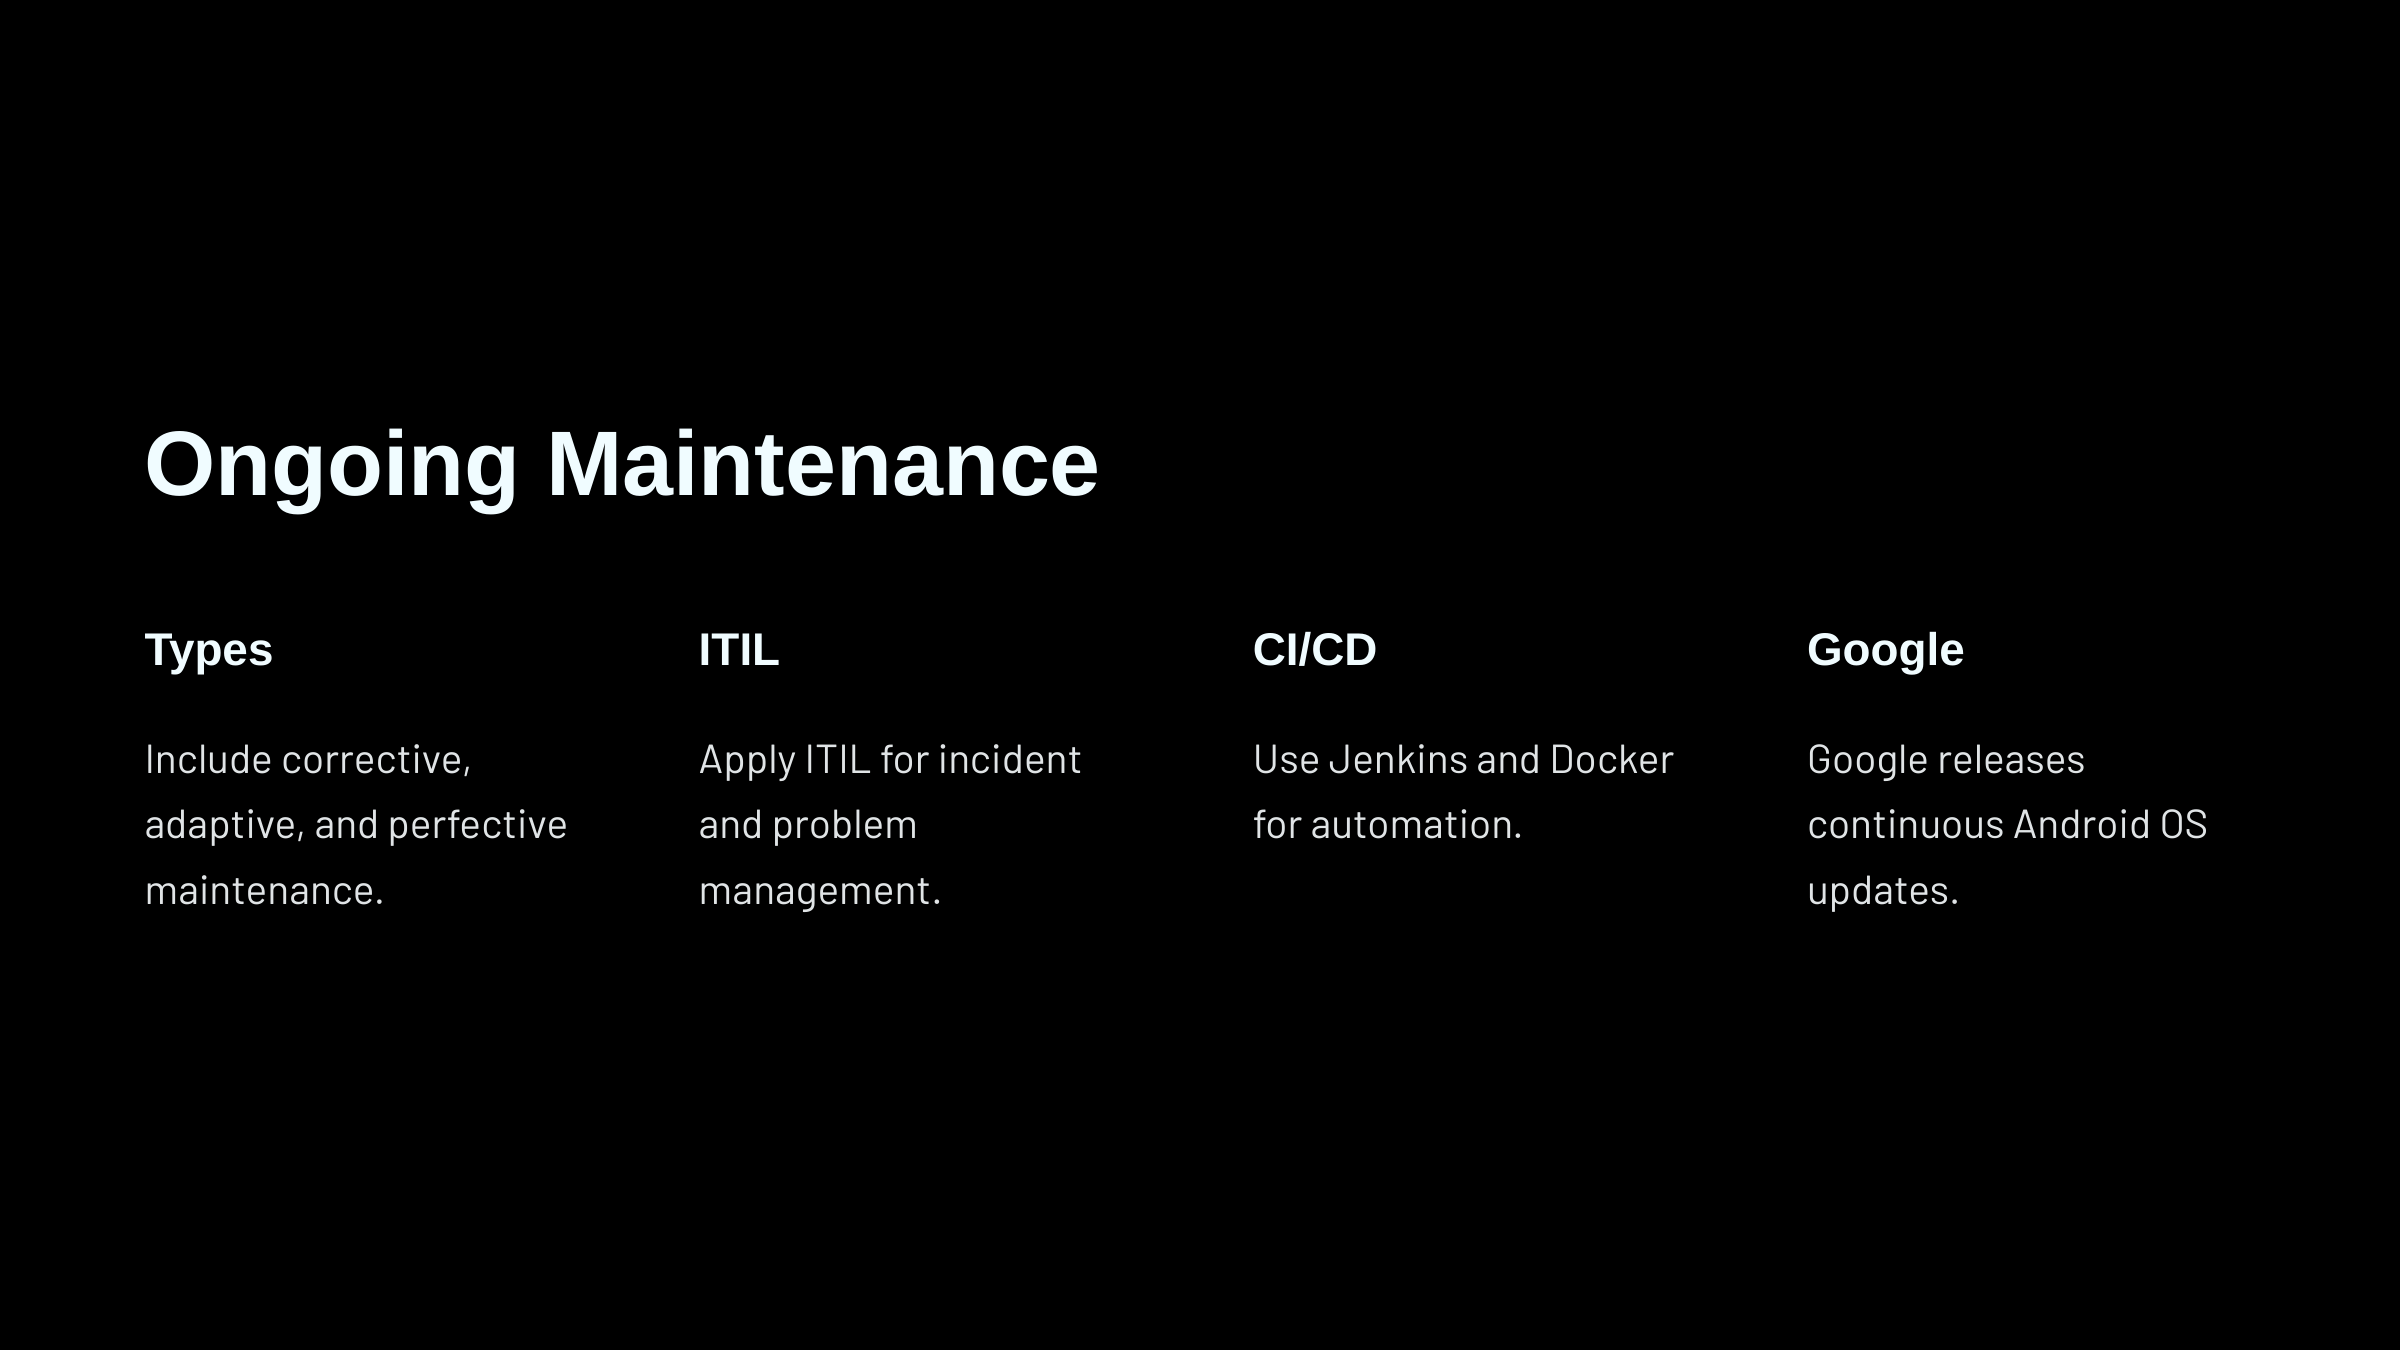

Ongoing Maintenance
Types
ITIL
CI/CD
Google
Include corrective, adaptive, and perfective maintenance.
Apply ITIL for incident and problem management.
Use Jenkins and Docker for automation.
Google releases continuous Android OS updates.